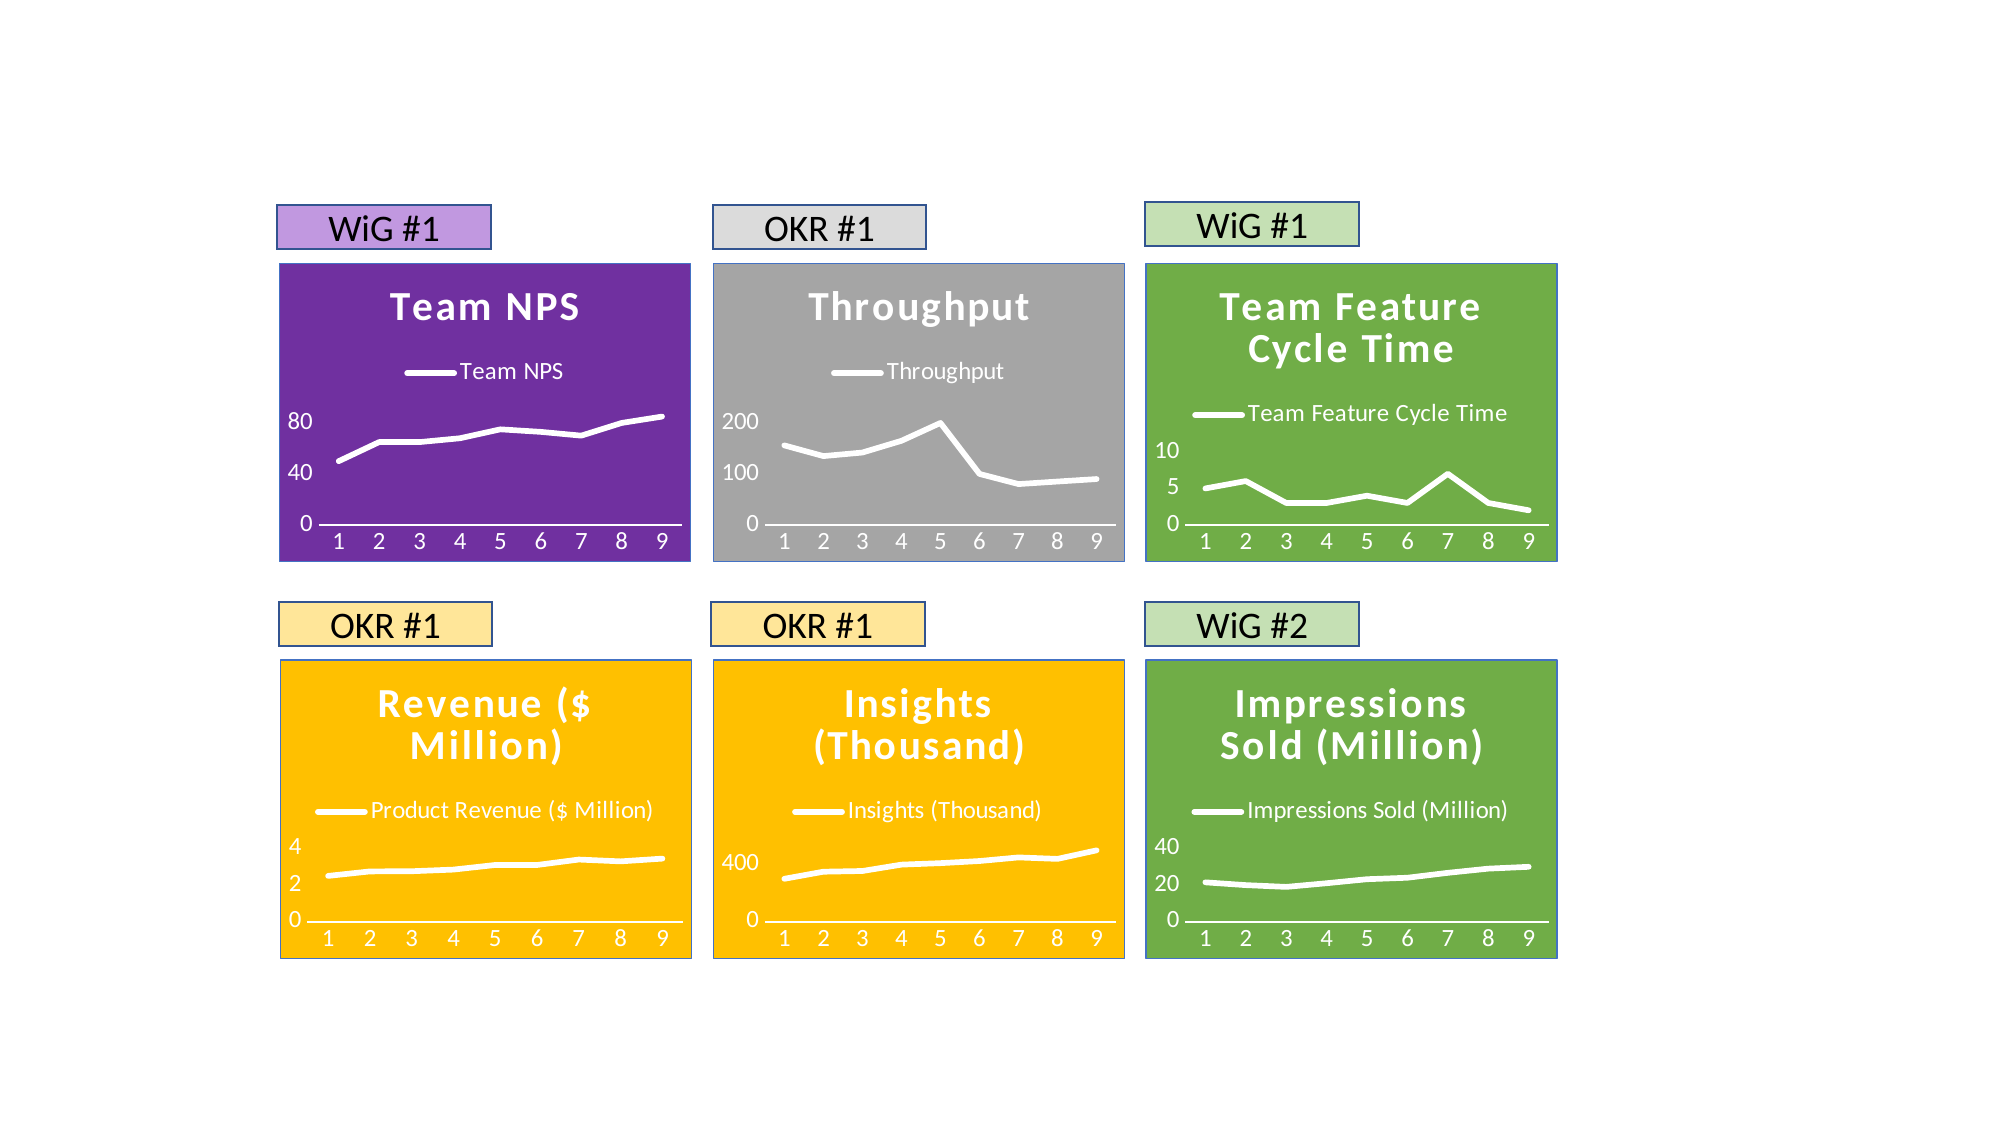

WiG #1

### Chart:

| Category | Team Feature Cycle Time |
|---|---|
WiG #2

### Chart:

| Category | Impressions Sold (Million) |
|---|---|
WiG #1
OKR #1

### Chart:

| Category | Team NPS |
|---|---|

### Chart:

| Category | Throughput |
|---|---|
OKR #1
OKR #1

### Chart: Revenue ($ Million)

| Category | Product Revenue ($ Million) |
|---|---|

### Chart:

| Category | Insights (Thousand) |
|---|---|